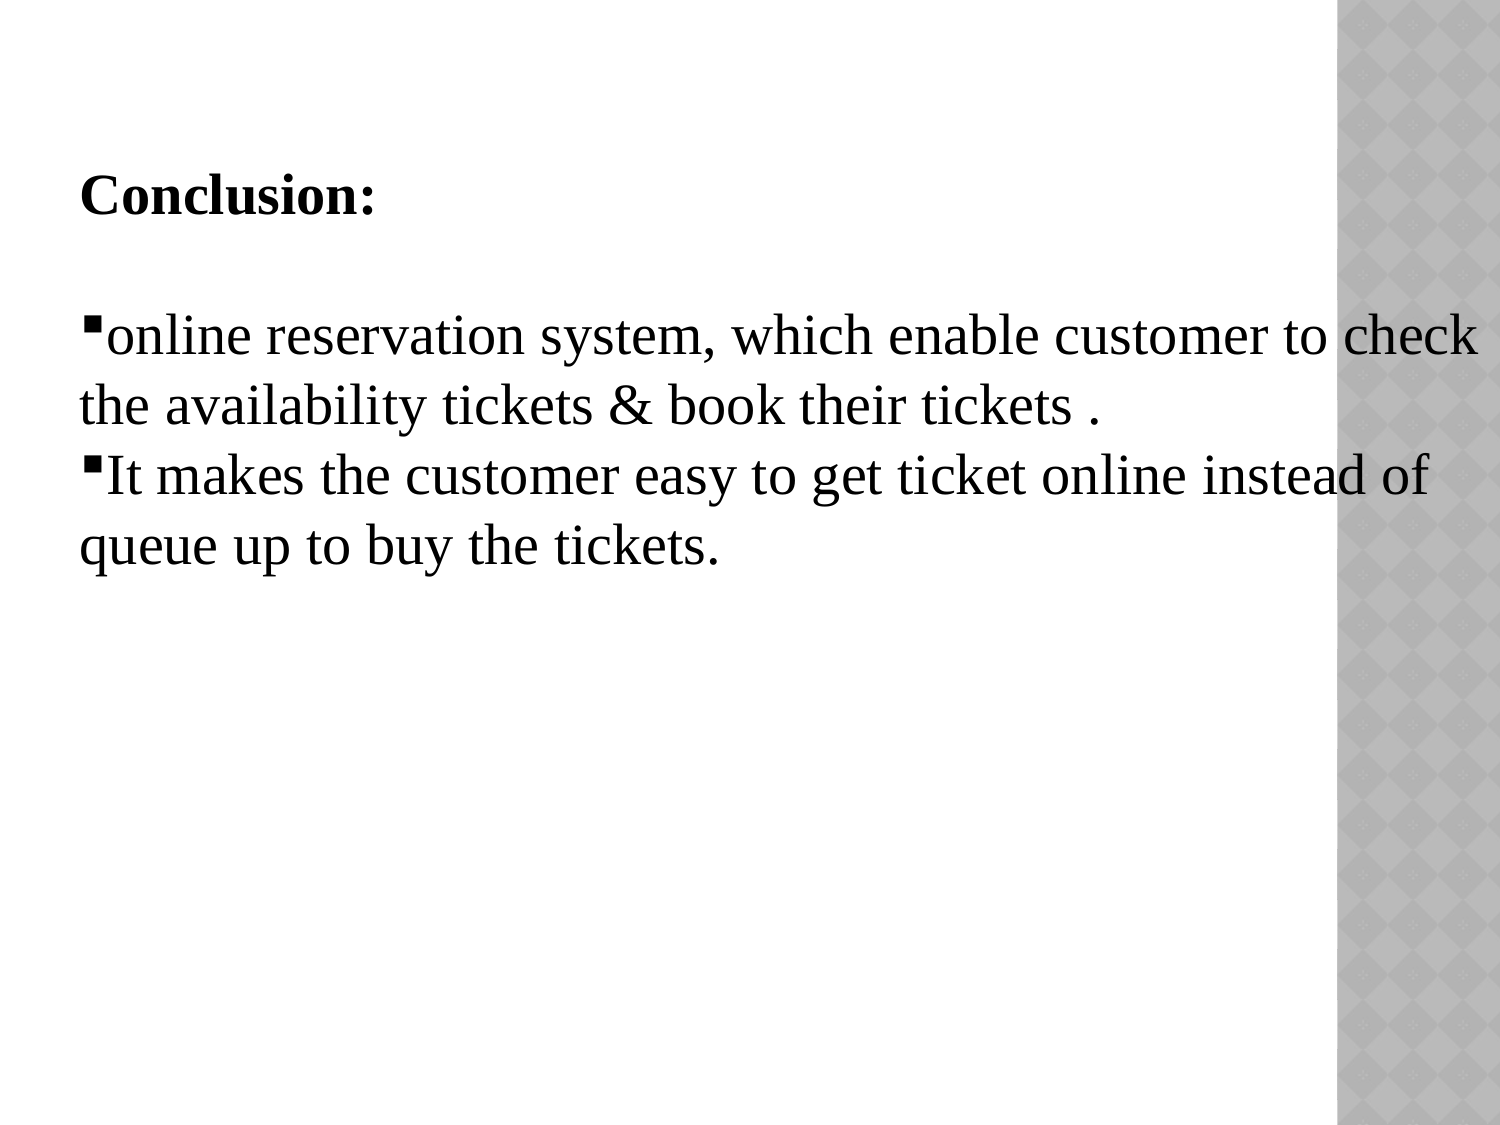

Conclusion:

online reservation system, which enable customer to check the availability tickets & book their tickets .
It makes the customer easy to get ticket online instead of queue up to buy the tickets.